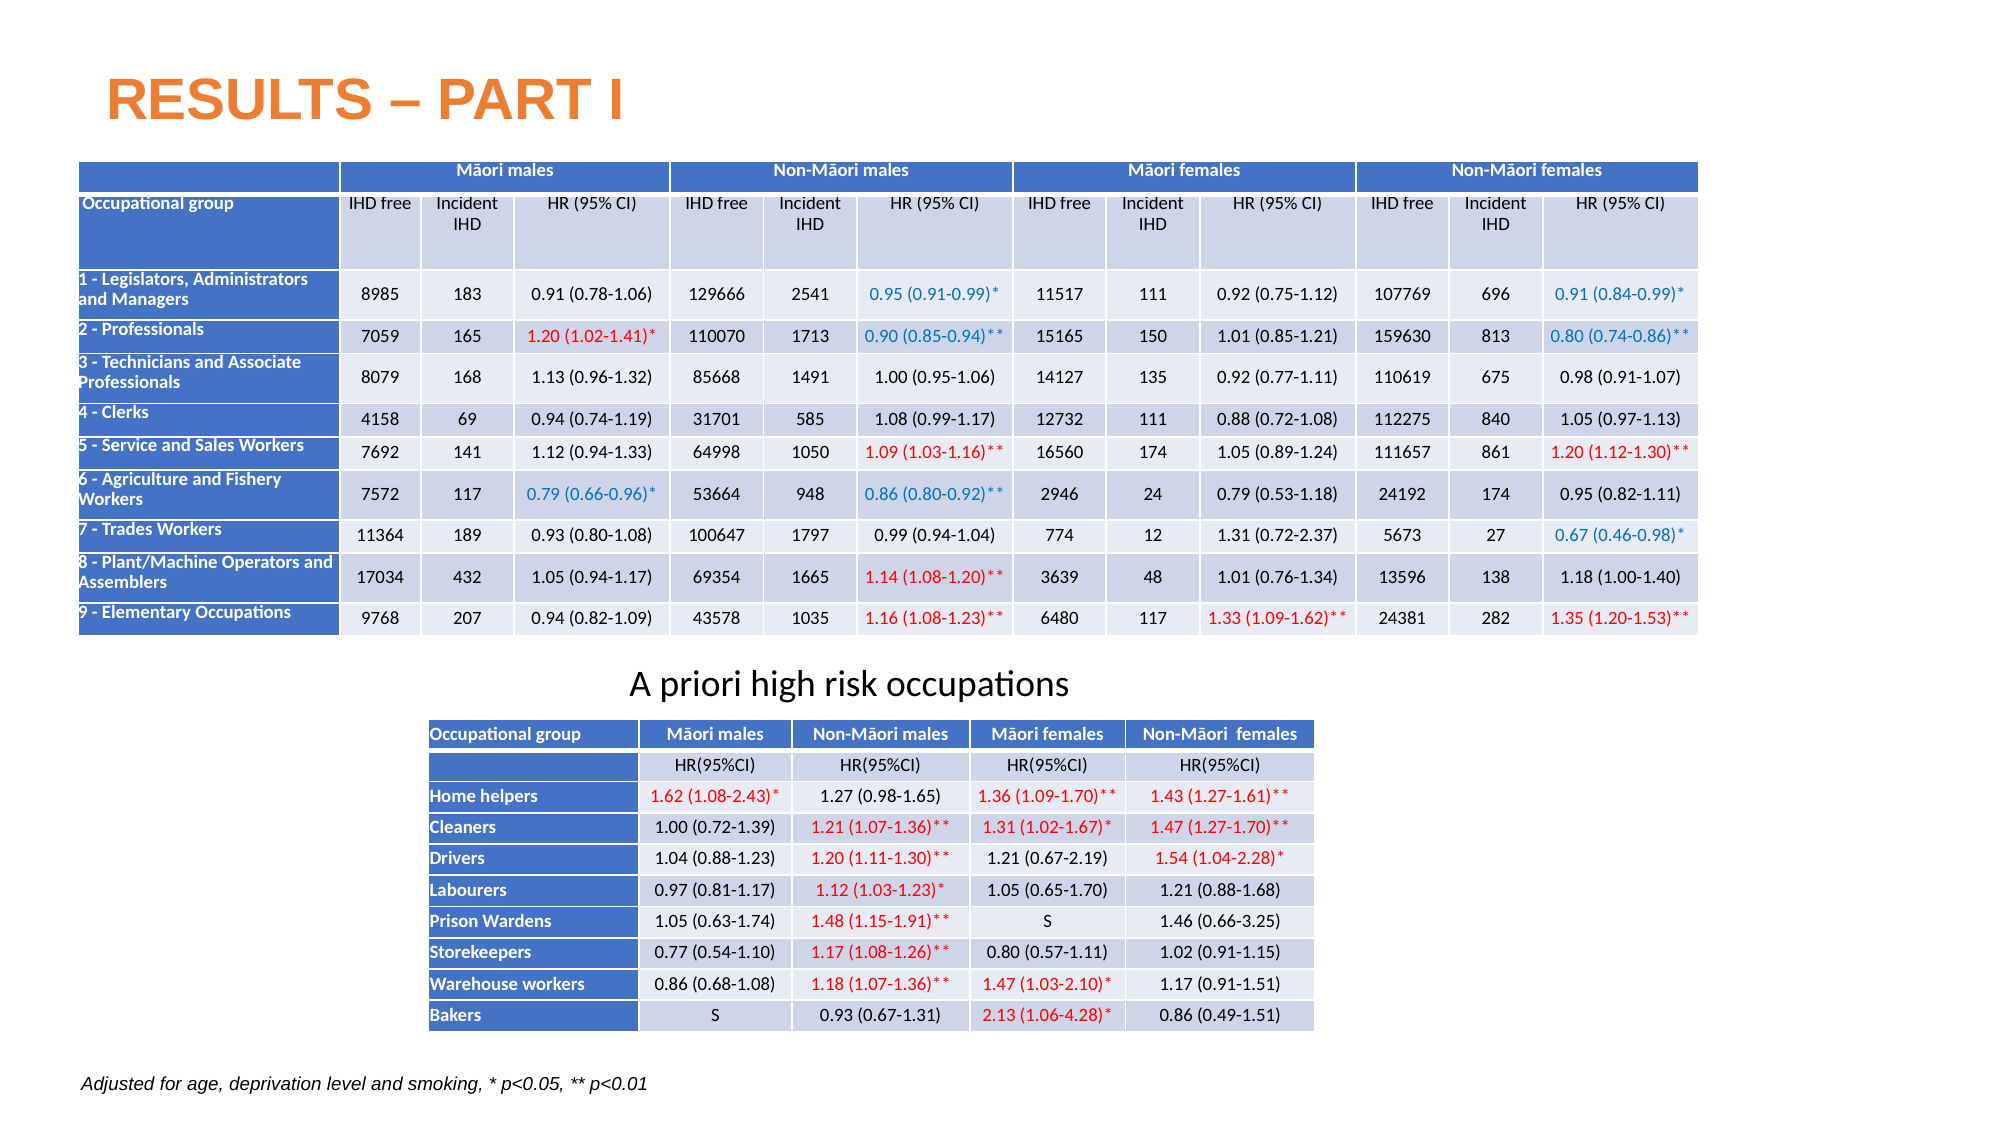

# Results – PART I
|  | Māori males |  |  | Non-Māori males |  |  | Māori females |  |  | Non-Māori females |  |  |
| --- | --- | --- | --- | --- | --- | --- | --- | --- | --- | --- | --- | --- |
| Occupational group | IHD free | Incident IHD | HR (95% CI) | IHD free | Incident IHD | HR (95% CI) | IHD free | Incident IHD | HR (95% CI) | IHD free | Incident IHD | HR (95% CI) |
| 1 - Legislators, Administrators and Managers | 8985 | 183 | 0.91 (0.78-1.06) | 129666 | 2541 | 0.95 (0.91-0.99)\* | 11517 | 111 | 0.92 (0.75-1.12) | 107769 | 696 | 0.91 (0.84-0.99)\* |
| 2 - Professionals | 7059 | 165 | 1.20 (1.02-1.41)\* | 110070 | 1713 | 0.90 (0.85-0.94)\*\* | 15165 | 150 | 1.01 (0.85-1.21) | 159630 | 813 | 0.80 (0.74-0.86)\*\* |
| 3 - Technicians and Associate Professionals | 8079 | 168 | 1.13 (0.96-1.32) | 85668 | 1491 | 1.00 (0.95-1.06) | 14127 | 135 | 0.92 (0.77-1.11) | 110619 | 675 | 0.98 (0.91-1.07) |
| 4 - Clerks | 4158 | 69 | 0.94 (0.74-1.19) | 31701 | 585 | 1.08 (0.99-1.17) | 12732 | 111 | 0.88 (0.72-1.08) | 112275 | 840 | 1.05 (0.97-1.13) |
| 5 - Service and Sales Workers | 7692 | 141 | 1.12 (0.94-1.33) | 64998 | 1050 | 1.09 (1.03-1.16)\*\* | 16560 | 174 | 1.05 (0.89-1.24) | 111657 | 861 | 1.20 (1.12-1.30)\*\* |
| 6 - Agriculture and Fishery Workers | 7572 | 117 | 0.79 (0.66-0.96)\* | 53664 | 948 | 0.86 (0.80-0.92)\*\* | 2946 | 24 | 0.79 (0.53-1.18) | 24192 | 174 | 0.95 (0.82-1.11) |
| 7 - Trades Workers | 11364 | 189 | 0.93 (0.80-1.08) | 100647 | 1797 | 0.99 (0.94-1.04) | 774 | 12 | 1.31 (0.72-2.37) | 5673 | 27 | 0.67 (0.46-0.98)\* |
| 8 - Plant/Machine Operators and Assemblers | 17034 | 432 | 1.05 (0.94-1.17) | 69354 | 1665 | 1.14 (1.08-1.20)\*\* | 3639 | 48 | 1.01 (0.76-1.34) | 13596 | 138 | 1.18 (1.00-1.40) |
| 9 - Elementary Occupations | 9768 | 207 | 0.94 (0.82-1.09) | 43578 | 1035 | 1.16 (1.08-1.23)\*\* | 6480 | 117 | 1.33 (1.09-1.62)\*\* | 24381 | 282 | 1.35 (1.20-1.53)\*\* |
A priori high risk occupations
| Occupational group | Māori males | Non-Māori males | Māori females | Non-Māori females |
| --- | --- | --- | --- | --- |
|  | HR(95%CI) | HR(95%CI) | HR(95%CI) | HR(95%CI) |
| Home helpers | 1.62 (1.08-2.43)\* | 1.27 (0.98-1.65) | 1.36 (1.09-1.70)\*\* | 1.43 (1.27-1.61)\*\* |
| Cleaners | 1.00 (0.72-1.39) | 1.21 (1.07-1.36)\*\* | 1.31 (1.02-1.67)\* | 1.47 (1.27-1.70)\*\* |
| Drivers | 1.04 (0.88-1.23) | 1.20 (1.11-1.30)\*\* | 1.21 (0.67-2.19) | 1.54 (1.04-2.28)\* |
| Labourers | 0.97 (0.81-1.17) | 1.12 (1.03-1.23)\* | 1.05 (0.65-1.70) | 1.21 (0.88-1.68) |
| Prison Wardens | 1.05 (0.63-1.74) | 1.48 (1.15-1.91)\*\* | S | 1.46 (0.66-3.25) |
| Storekeepers | 0.77 (0.54-1.10) | 1.17 (1.08-1.26)\*\* | 0.80 (0.57-1.11) | 1.02 (0.91-1.15) |
| Warehouse workers | 0.86 (0.68-1.08) | 1.18 (1.07-1.36)\*\* | 1.47 (1.03-2.10)\* | 1.17 (0.91-1.51) |
| Bakers | S | 0.93 (0.67-1.31) | 2.13 (1.06-4.28)\* | 0.86 (0.49-1.51) |
Adjusted for age, deprivation level and smoking, * p<0.05, ** p<0.01